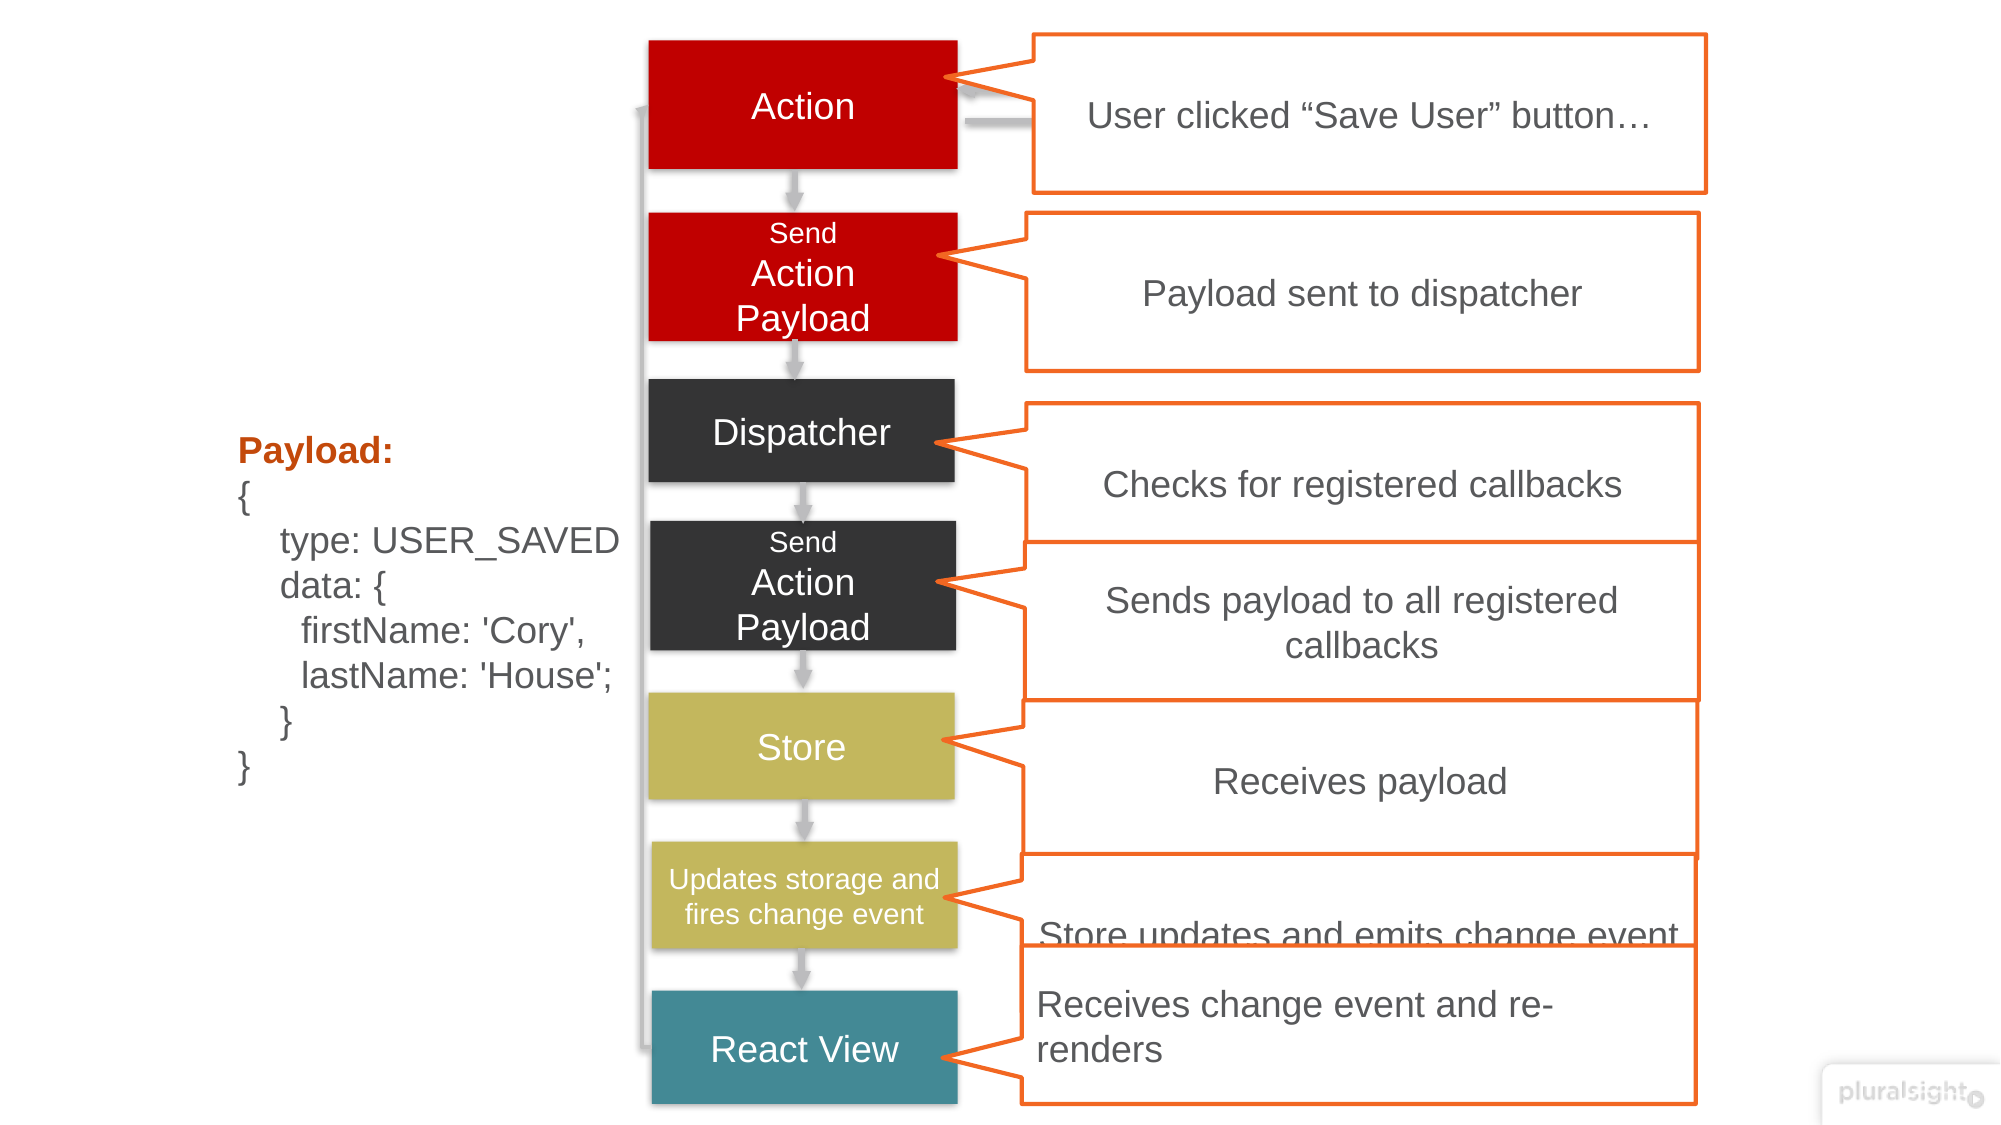

User clicked “Save User” button…
Action
Web API
Send
Action
Payload
Payload sent to dispatcher
Dispatcher
Checks for registered callbacks
Payload:
{
    type: USER_SAVED
    data: {
      firstName: 'Cory',
      lastName: 'House';
    }
}
Send
Action
Payload
Sends payload to all registered callbacks
Store
Receives payload
Updates storage and fires change event
Store updates and emits change event
Receives change event and re-renders
React View